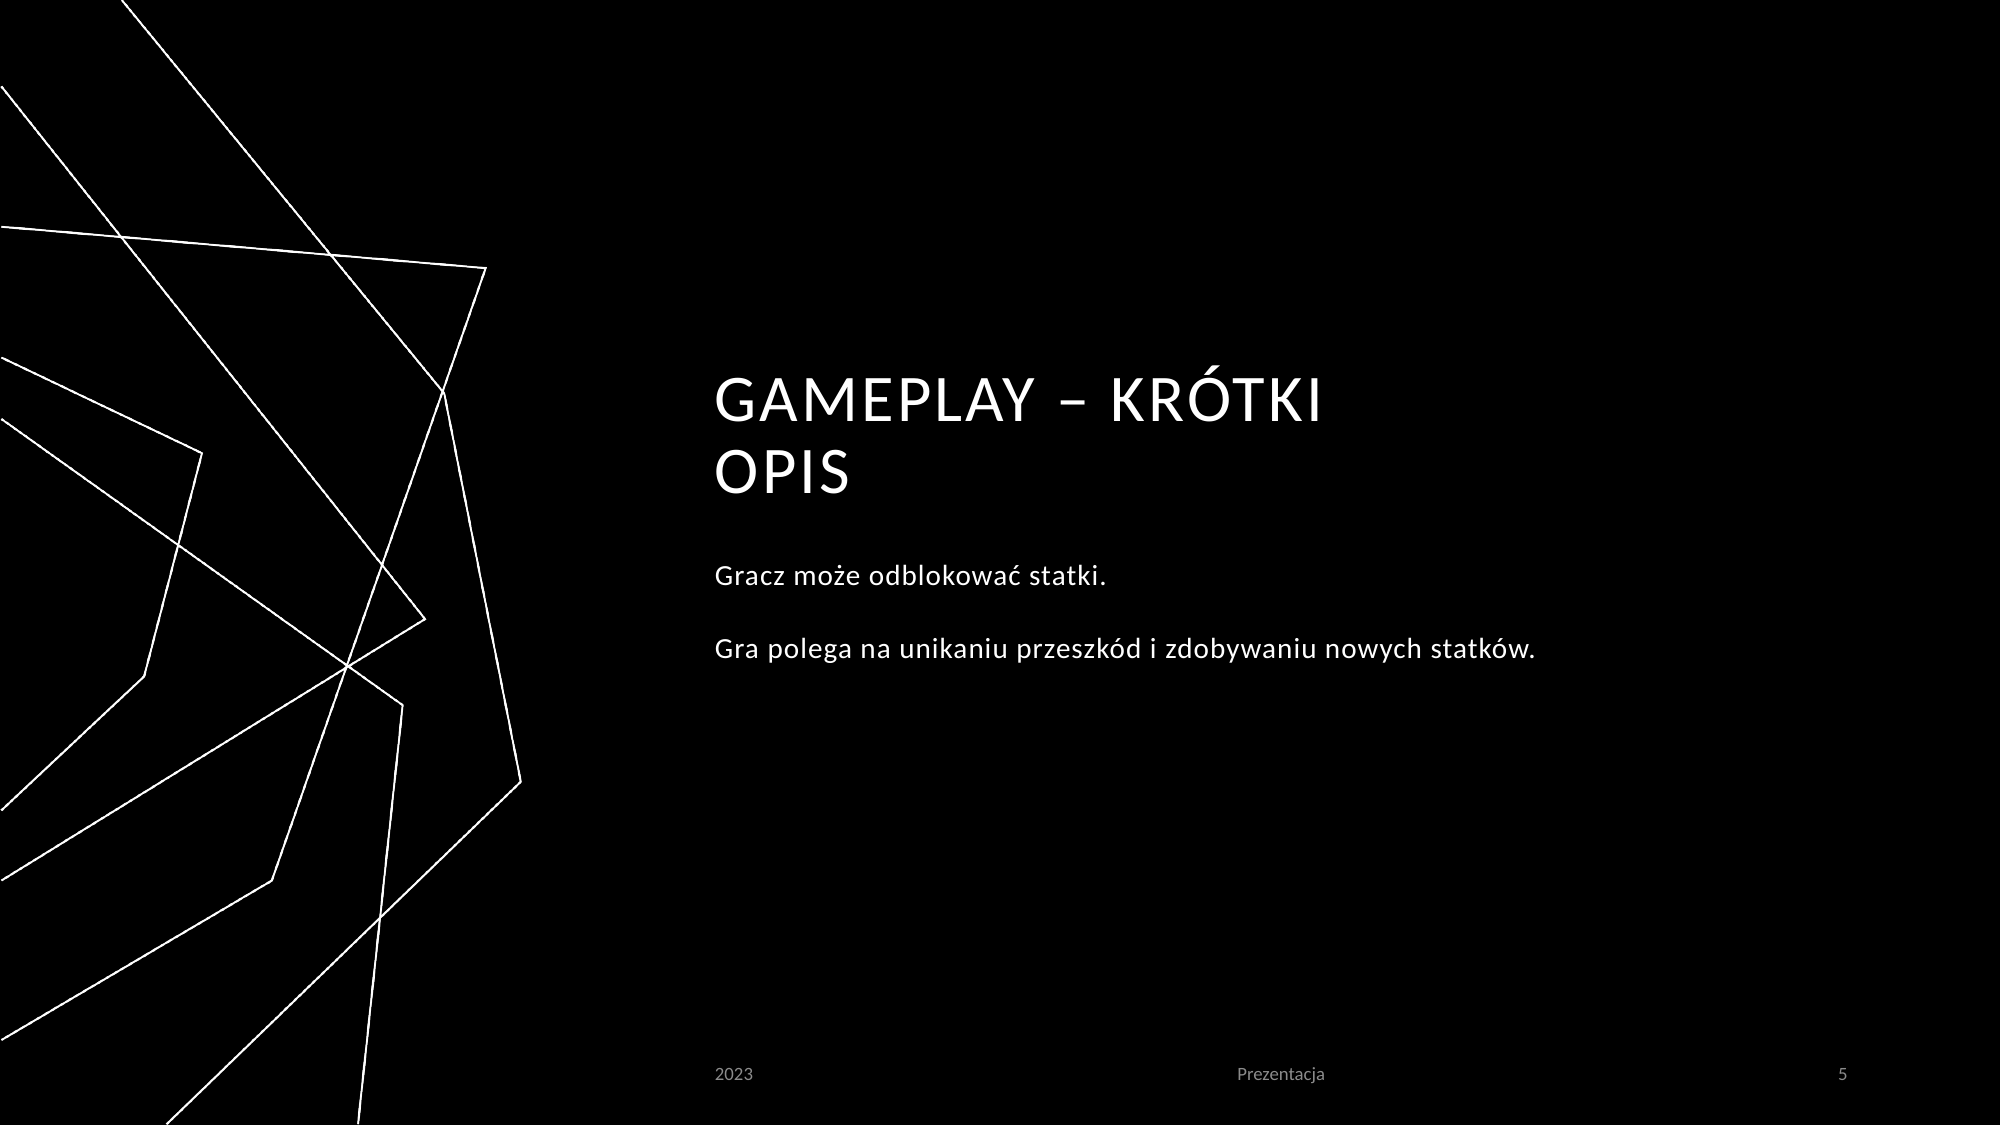

# Gameplay – krótki opis
Gracz może odblokować statki.
Gra polega na unikaniu przeszkód i zdobywaniu nowych statków.
2023
Prezentacja
5